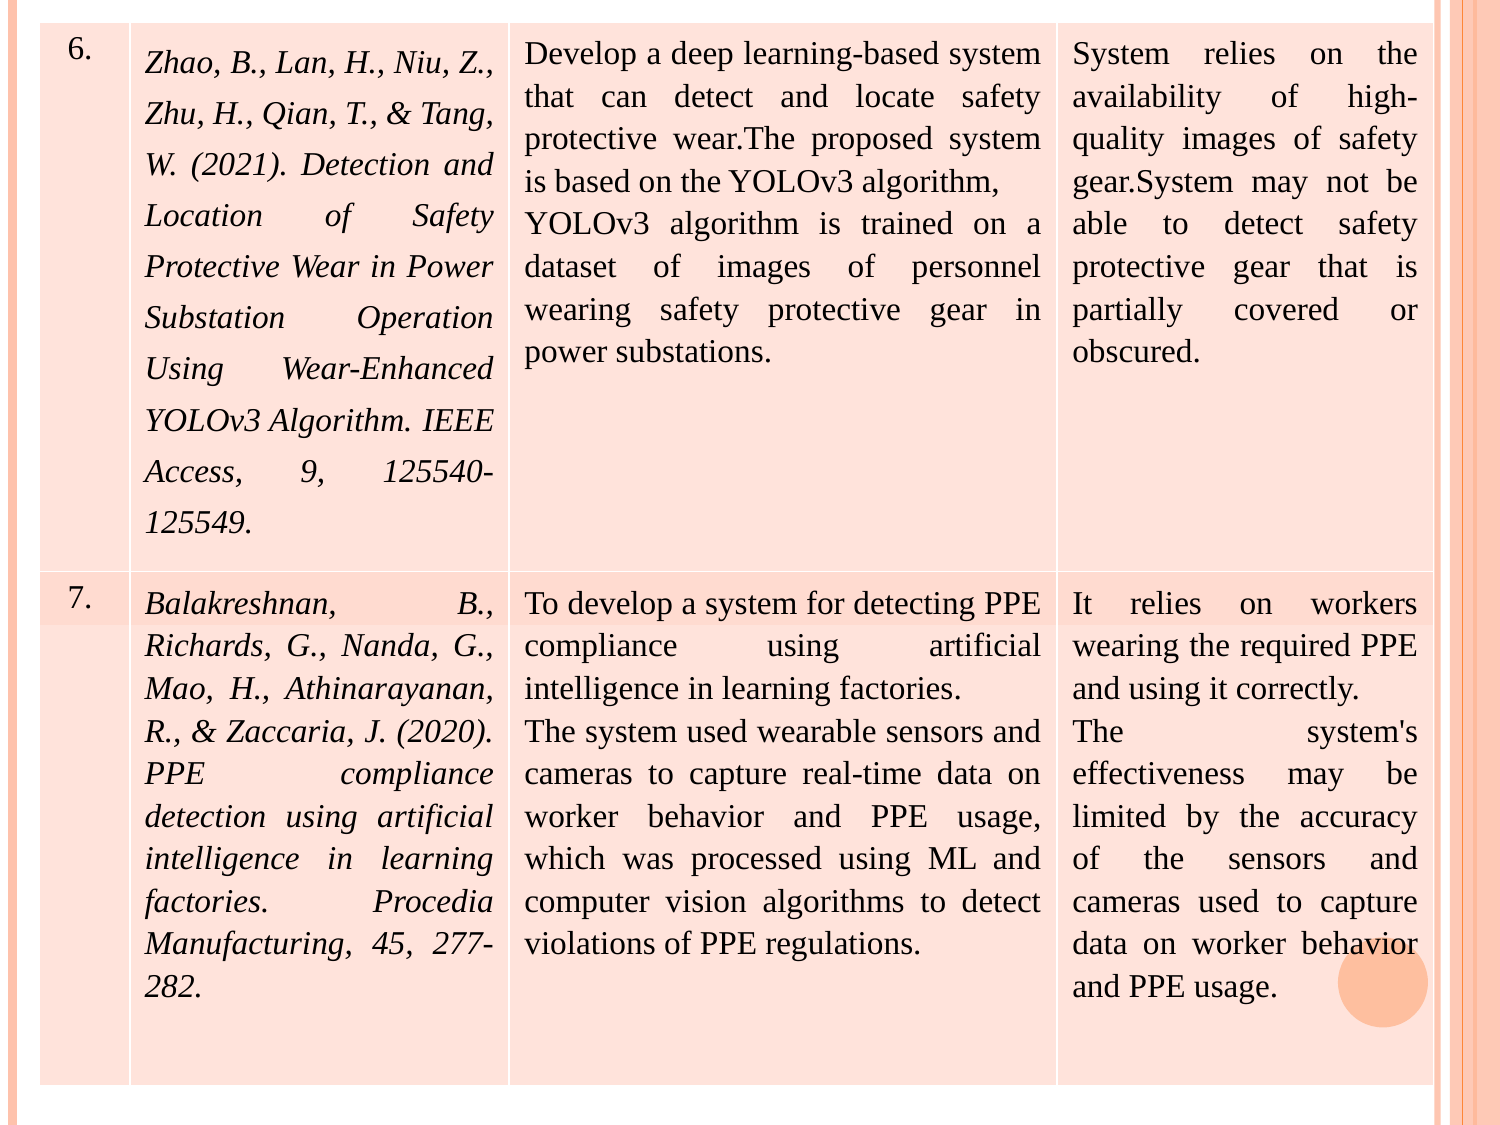

| 6. | Zhao, B., Lan, H., Niu, Z., Zhu, H., Qian, T., & Tang, W. (2021). Detection and Location of Safety Protective Wear in Power Substation Operation Using Wear-Enhanced YOLOv3 Algorithm. IEEE Access, 9, 125540-125549. | Develop a deep learning-based system that can detect and locate safety protective wear.The proposed system is based on the YOLOv3 algorithm, YOLOv3 algorithm is trained on a dataset of images of personnel wearing safety protective gear in power substations. | System relies on the availability of high-quality images of safety gear.System may not be able to detect safety protective gear that is partially covered or obscured. |
| --- | --- | --- | --- |
| 7. | Balakreshnan, B., Richards, G., Nanda, G., Mao, H., Athinarayanan, R., & Zaccaria, J. (2020). PPE compliance detection using artificial intelligence in learning factories. Procedia Manufacturing, 45, 277-282. | To develop a system for detecting PPE compliance using artificial intelligence in learning factories. The system used wearable sensors and cameras to capture real-time data on worker behavior and PPE usage, which was processed using ML and computer vision algorithms to detect violations of PPE regulations. | It relies on workers wearing the required PPE and using it correctly. The system's effectiveness may be limited by the accuracy of the sensors and cameras used to capture data on worker behavior and PPE usage. |
| --- | --- | --- | --- |